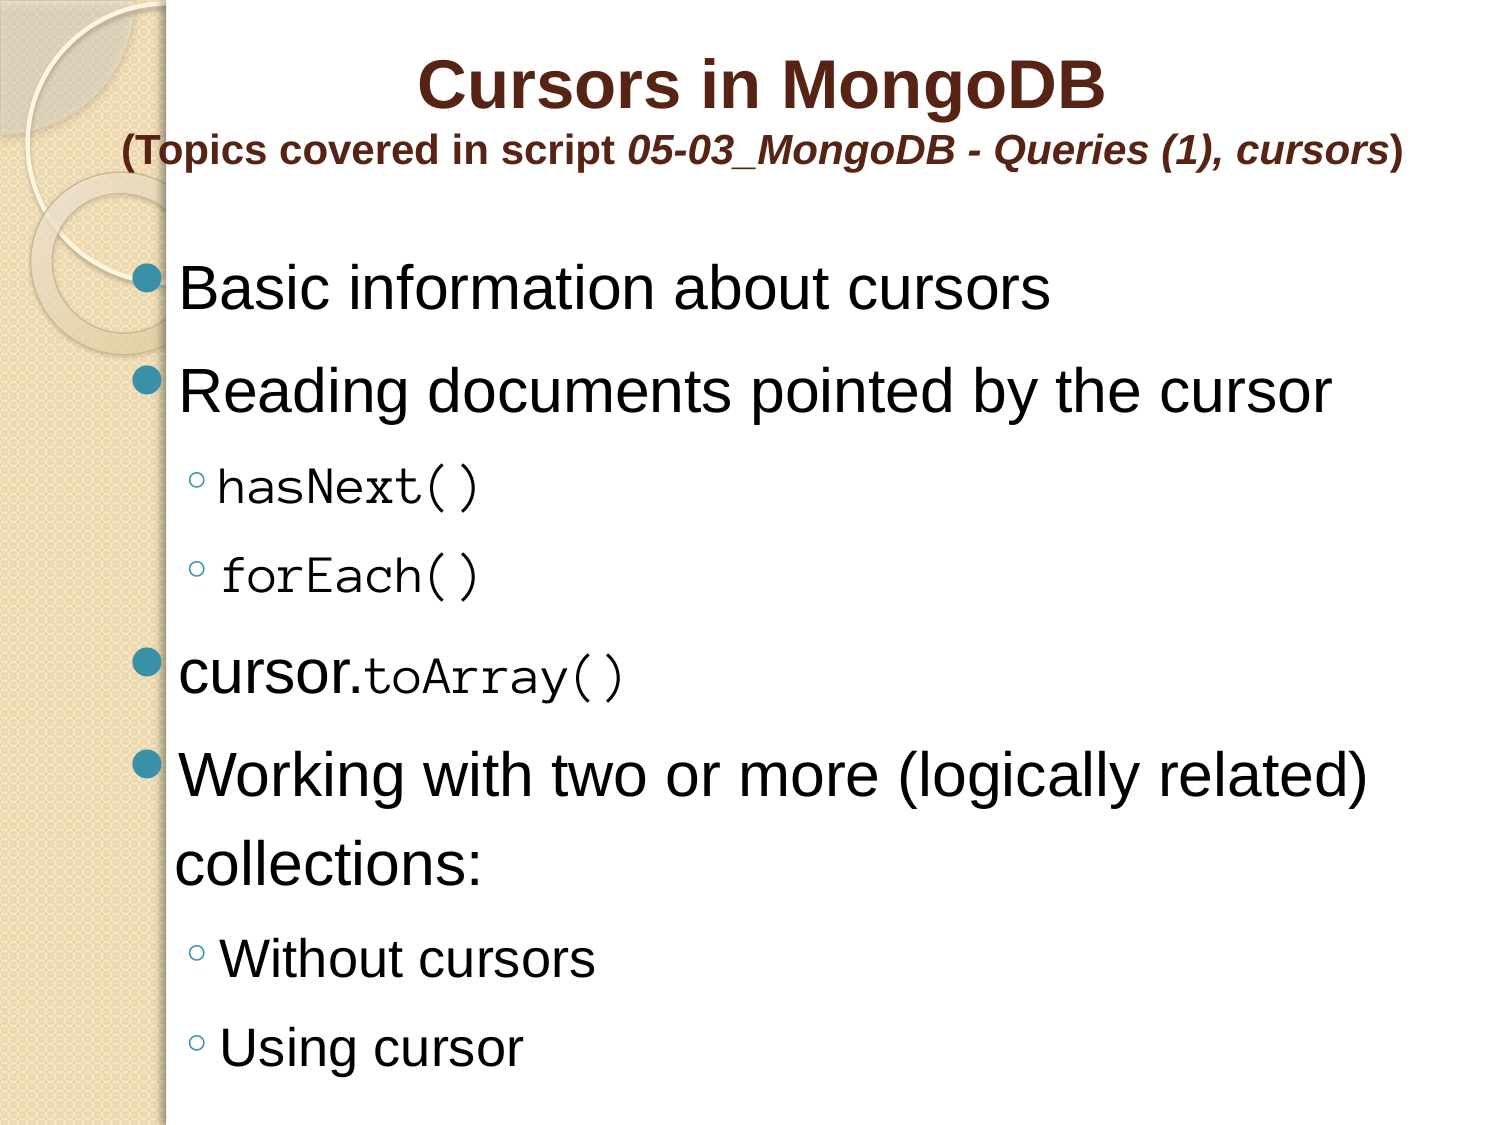

# Cursors in MongoDB (Topics covered in script 05-03_MongoDB - Queries (1), cursors)
Basic information about cursors
Reading documents pointed by the cursor
hasNext()
forEach()
cursor.toArray()
Working with two or more (logically related) collections:
Without cursors
Using cursor